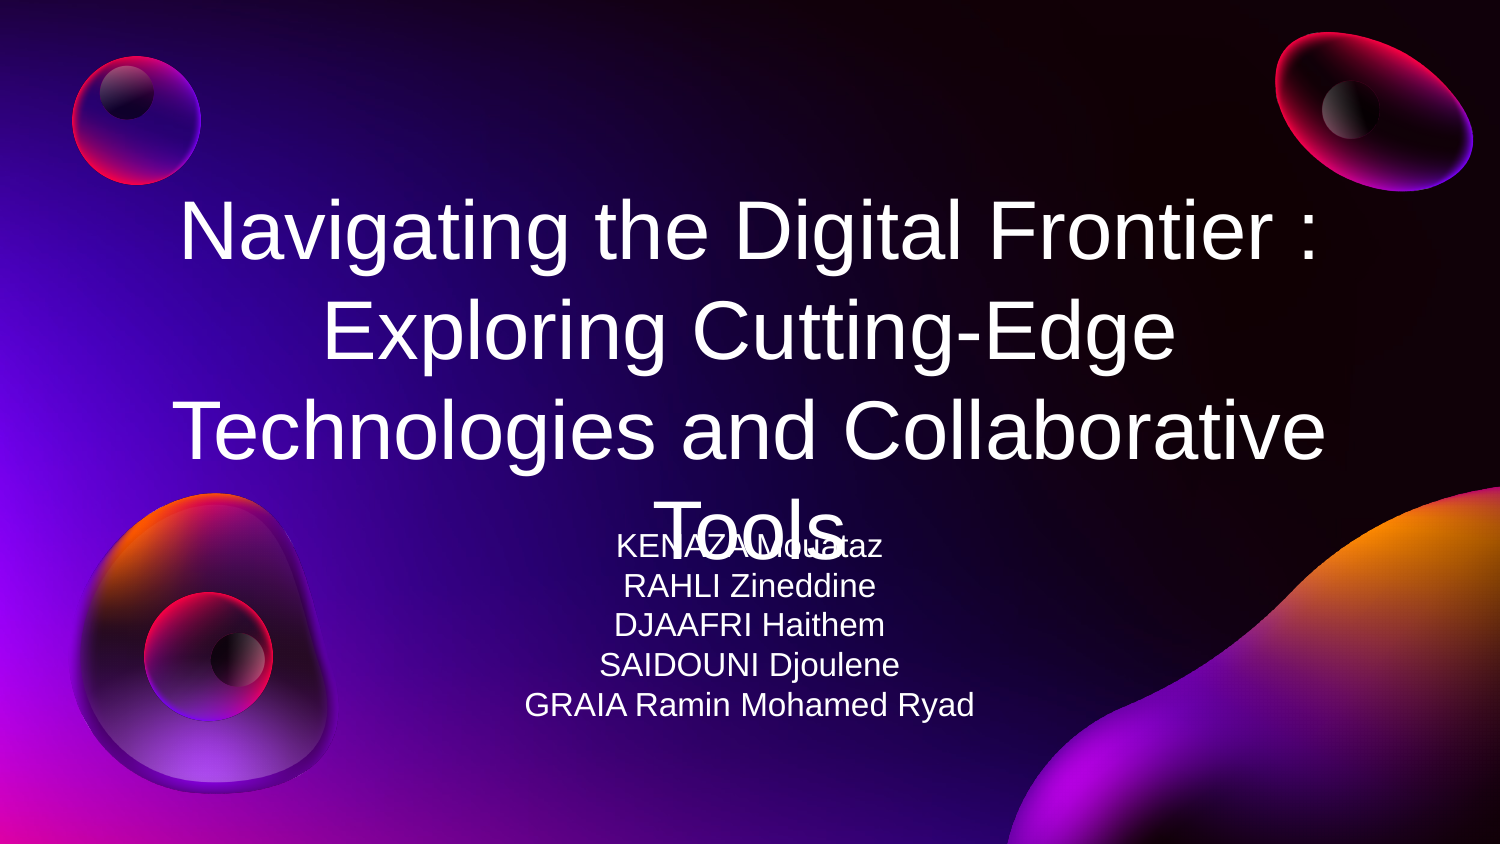

# Navigating the Digital Frontier : Exploring Cutting-Edge Technologies and Collaborative Tools
KENAZA Mouataz
RAHLI Zineddine
DJAAFRI Haithem
SAIDOUNI Djoulene
GRAIA Ramin Mohamed Ryad